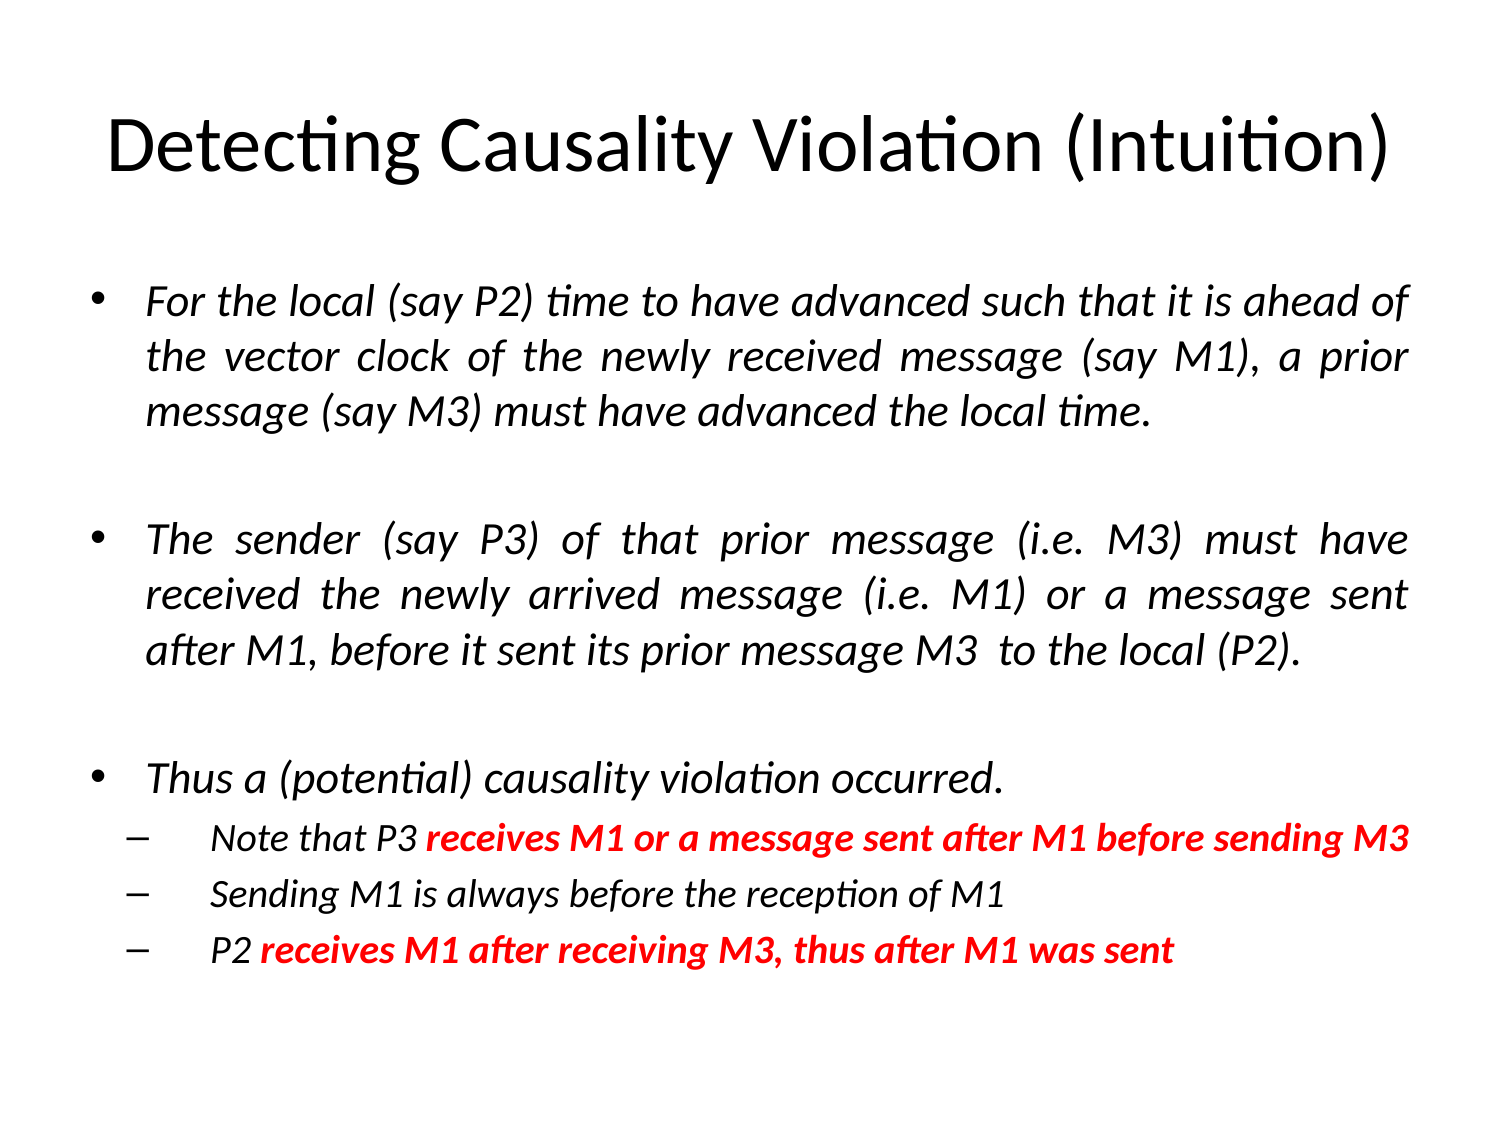

# Detecting Causality Violation (Intuition)
For the local (say P2) time to have advanced such that it is ahead of the vector clock of the newly received message (say M1), a prior message (say M3) must have advanced the local time.

The sender (say P3) of that prior message (i.e. M3) must have received the newly arrived message (i.e. M1) or a message sent after M1, before it sent its prior message M3  to the local (P2).

Thus a (potential) causality violation occurred.
Note that P3 receives M1 or a message sent after M1 before sending M3
Sending M1 is always before the reception of M1
P2 receives M1 after receiving M3, thus after M1 was sent